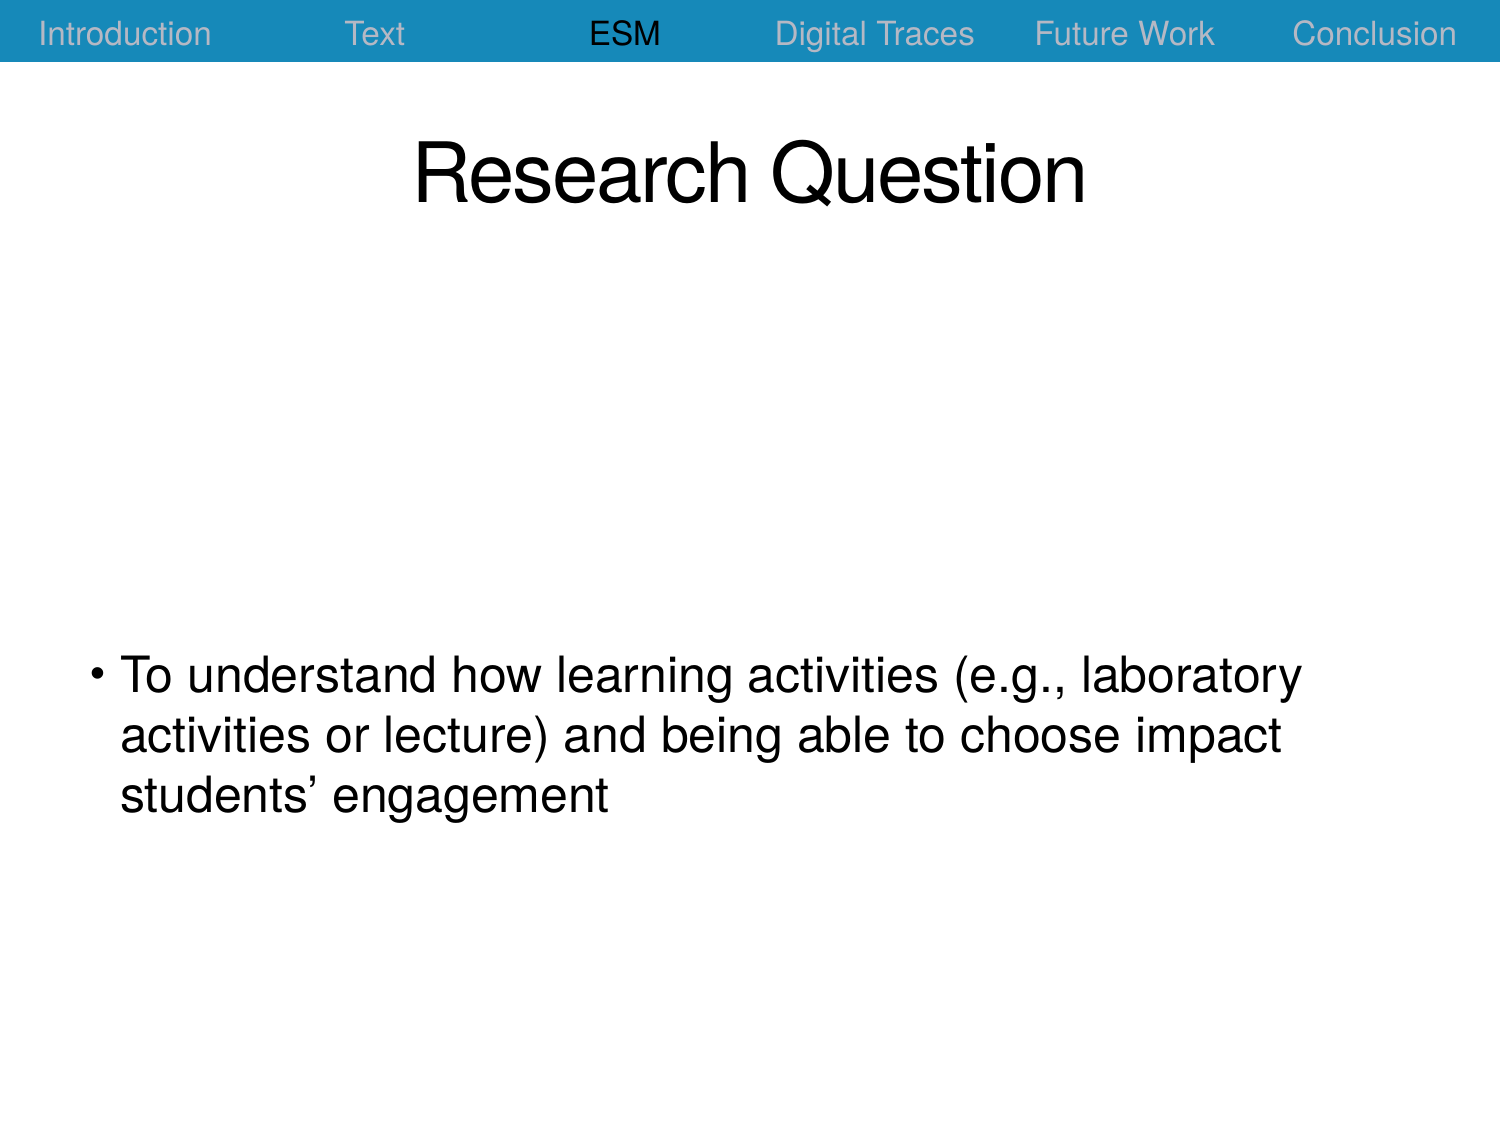

| Introduction | Text | ESM | Digital Traces | Future Work | Conclusion |
| --- | --- | --- | --- | --- | --- |
# Research Question

To understand how learning activities (e.g., laboratory activities or lecture) and being able to choose impact students’ engagement